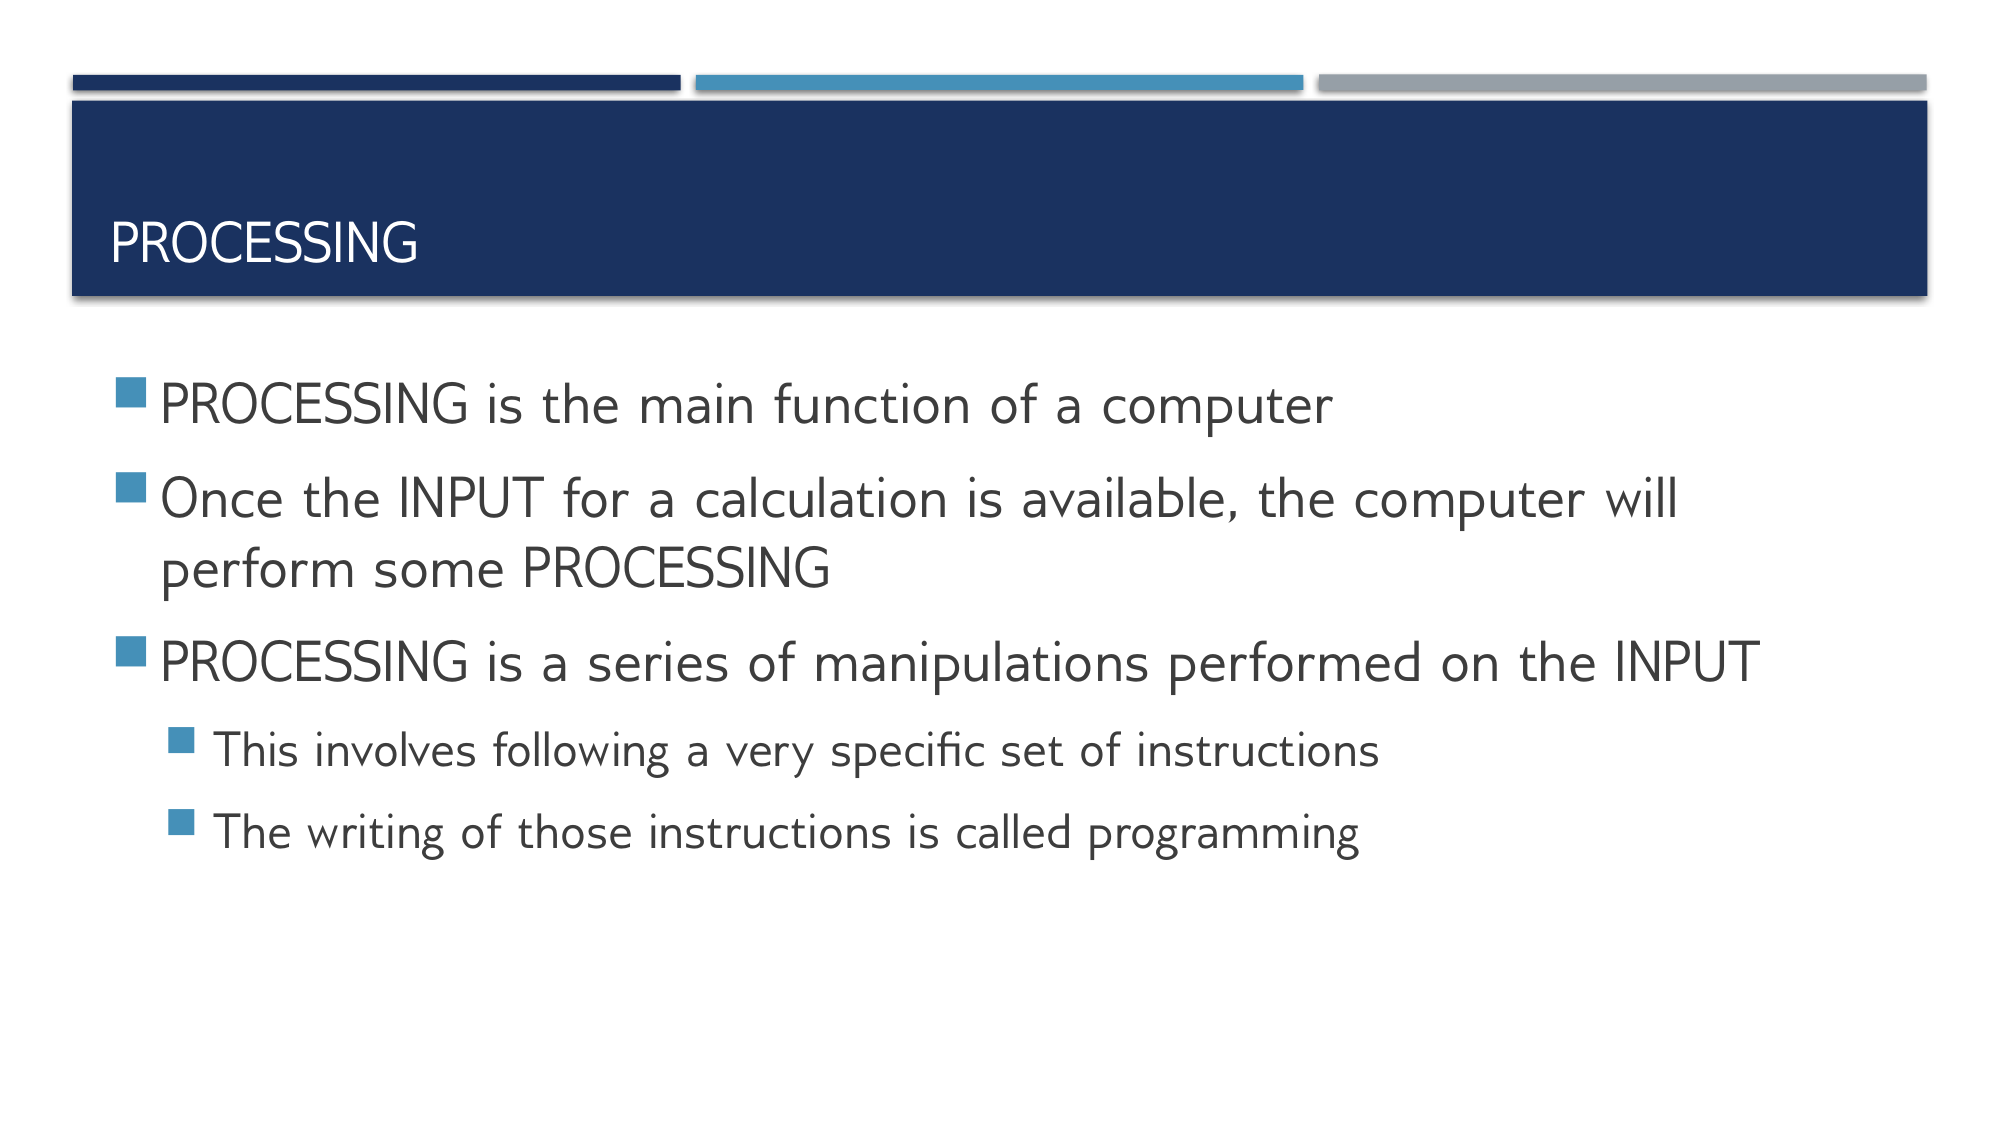

# PROCESSING
PROCESSING is the main function of a computer
Once the INPUT for a calculation is available, the computer will perform some PROCESSING
PROCESSING is a series of manipulations performed on the INPUT
This involves following a very specific set of instructions
The writing of those instructions is called programming